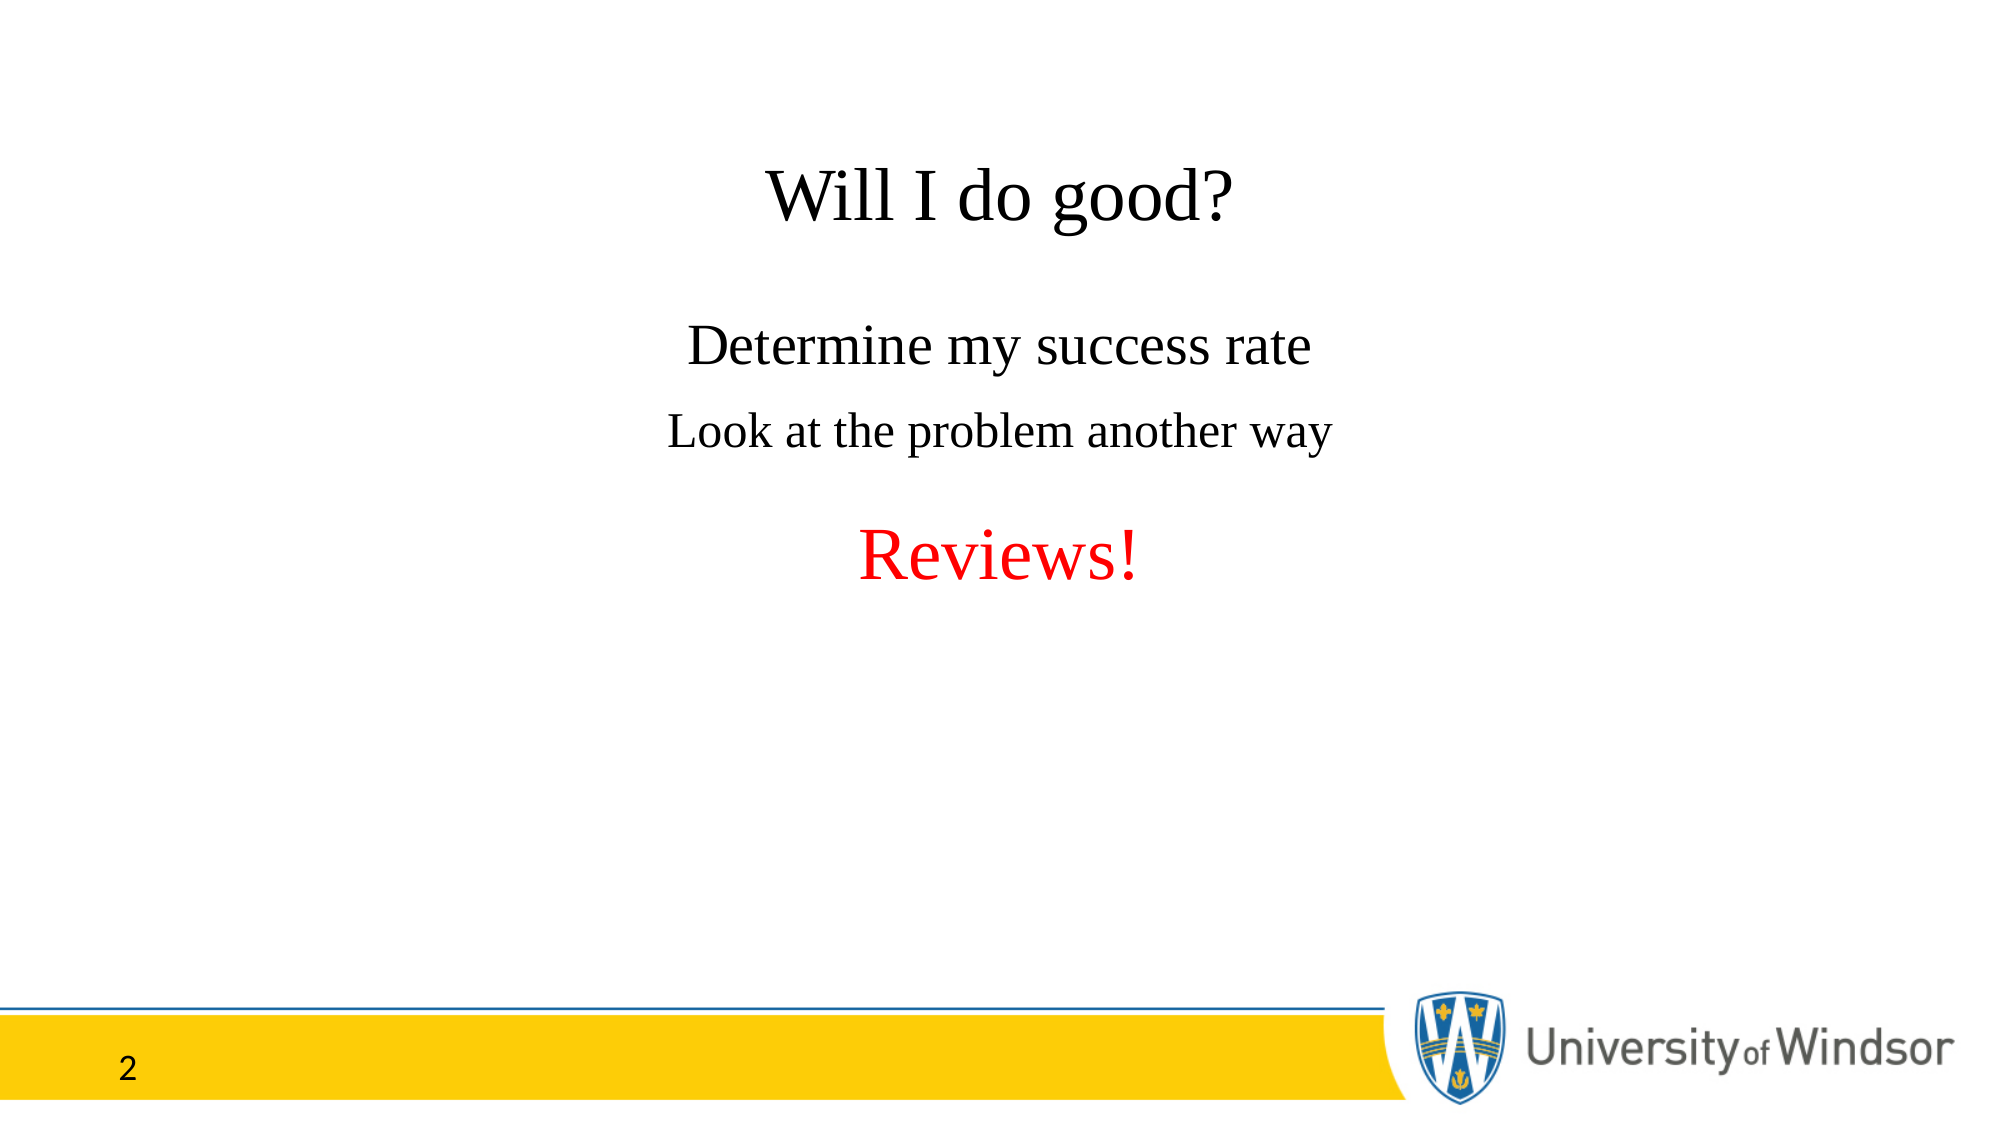

# Will I do good?
Determine my success rate
Look at the problem another way
Reviews!
2